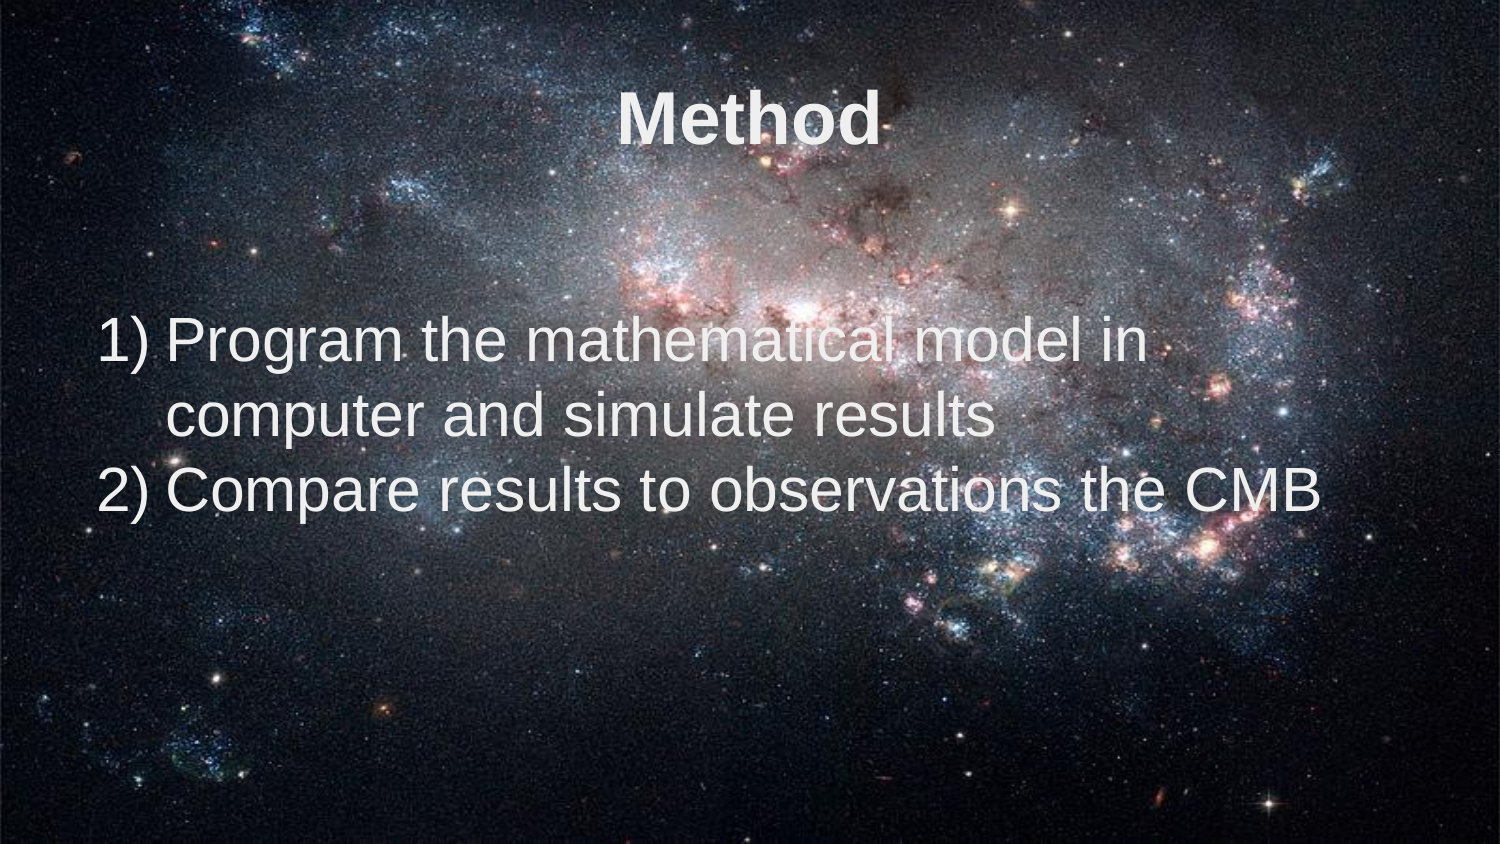

# Method

Program the mathematical model in computer and simulate results
Compare results to observations the CMB